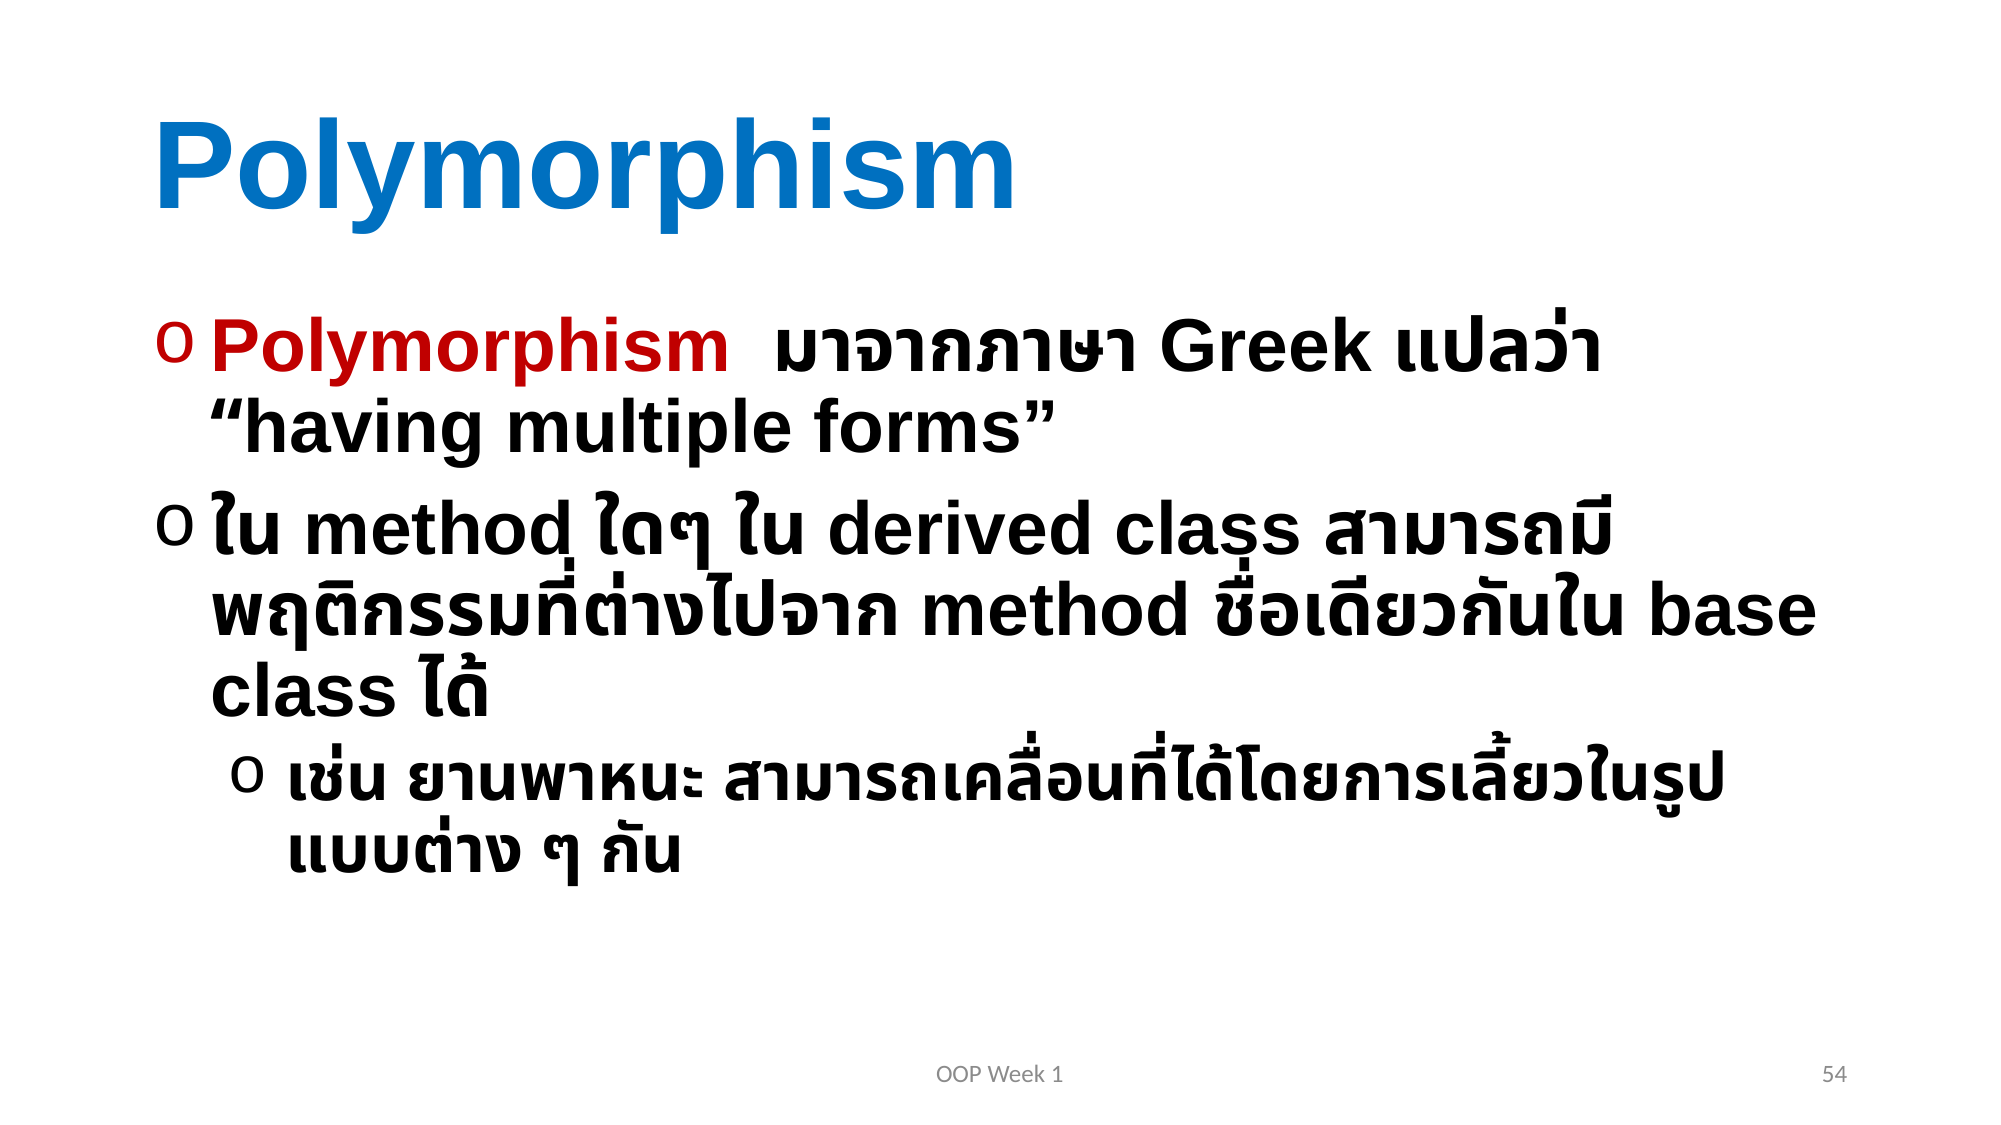

# Polymorphism
Polymorphism  มาจากภาษา Greek แปลว่า “having multiple forms”
ใน method ใดๆ ใน derived class สามารถมีพฤติกรรมที่ต่างไปจาก method ชื่อเดียวกันใน base class ได้
เช่น ยานพาหนะ สามารถเคลื่อนที่ได้โดยการเลี้ยวในรูปแบบต่าง ๆ กัน

OOP Week 1
54